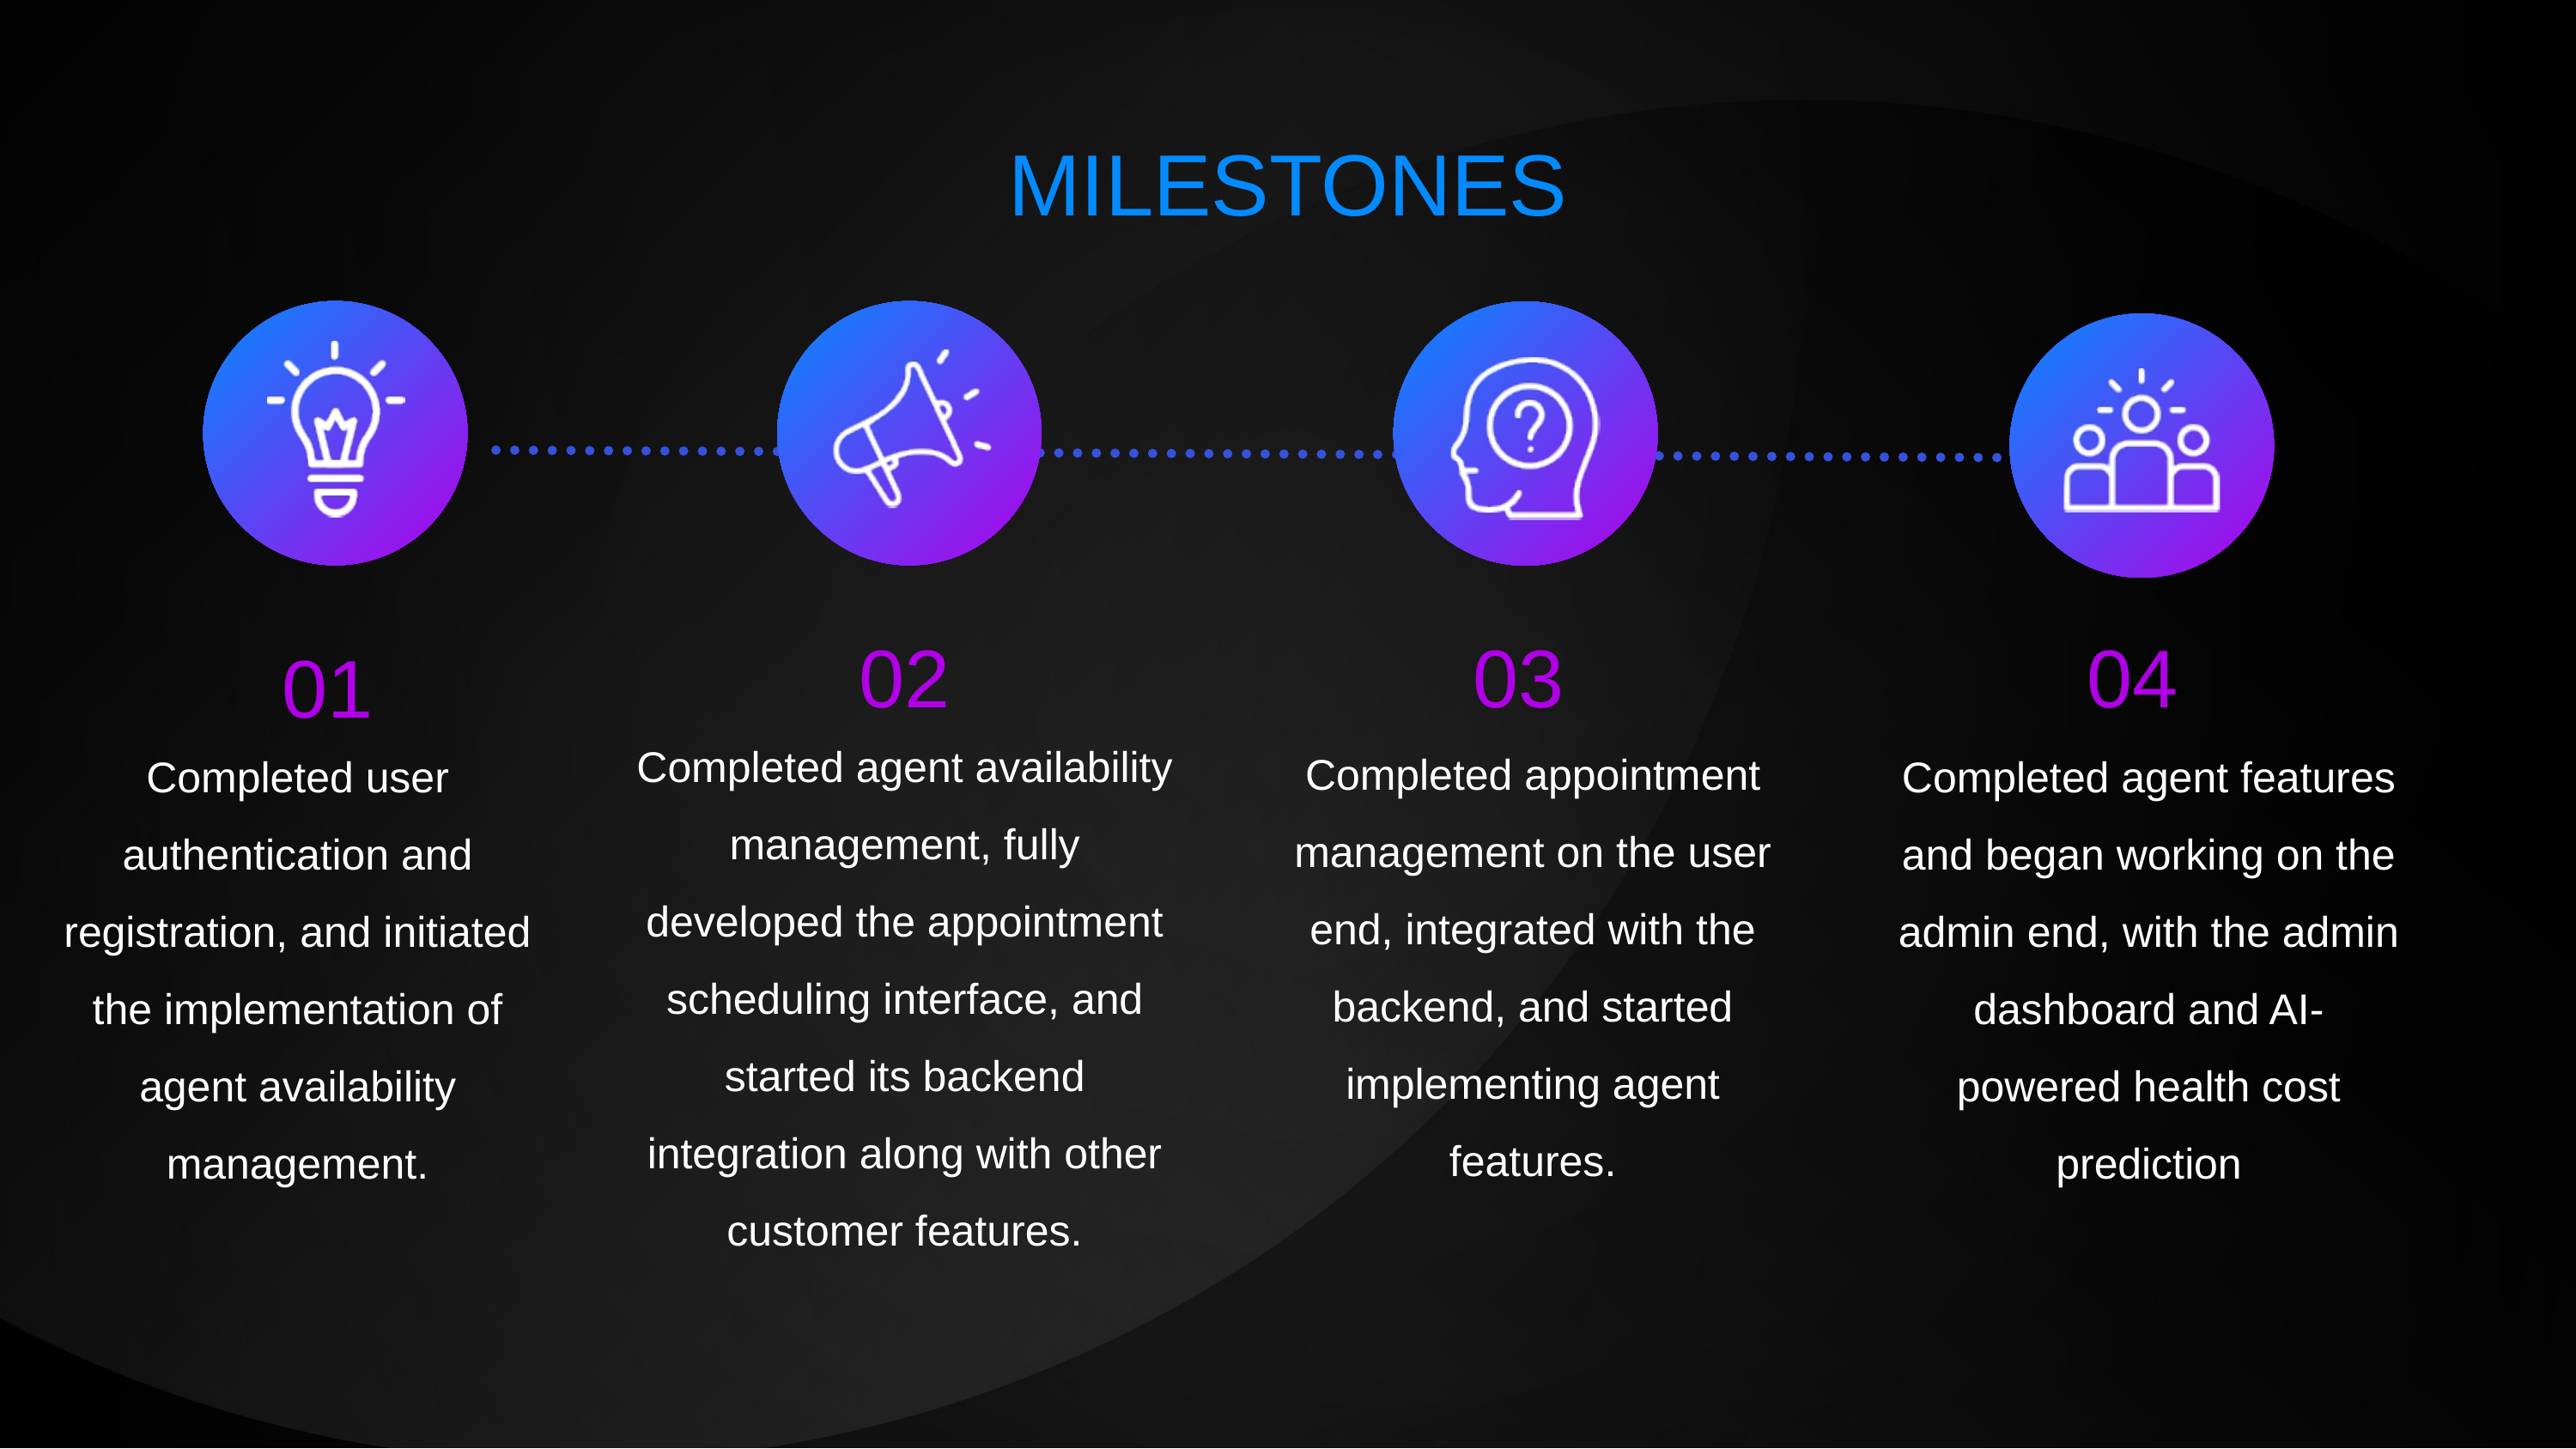

MILESTONES

04
03
02
01
Completed agent availability management, fully developed the appointment scheduling interface, and started its backend integration along with other customer features.
Completed appointment management on the user end, integrated with the backend, and started implementing agent features.
Completed user authentication and registration, and initiated the implementation of agent availability management.
Completed agent features and began working on the admin end, with the admin dashboard and AI-powered health cost prediction